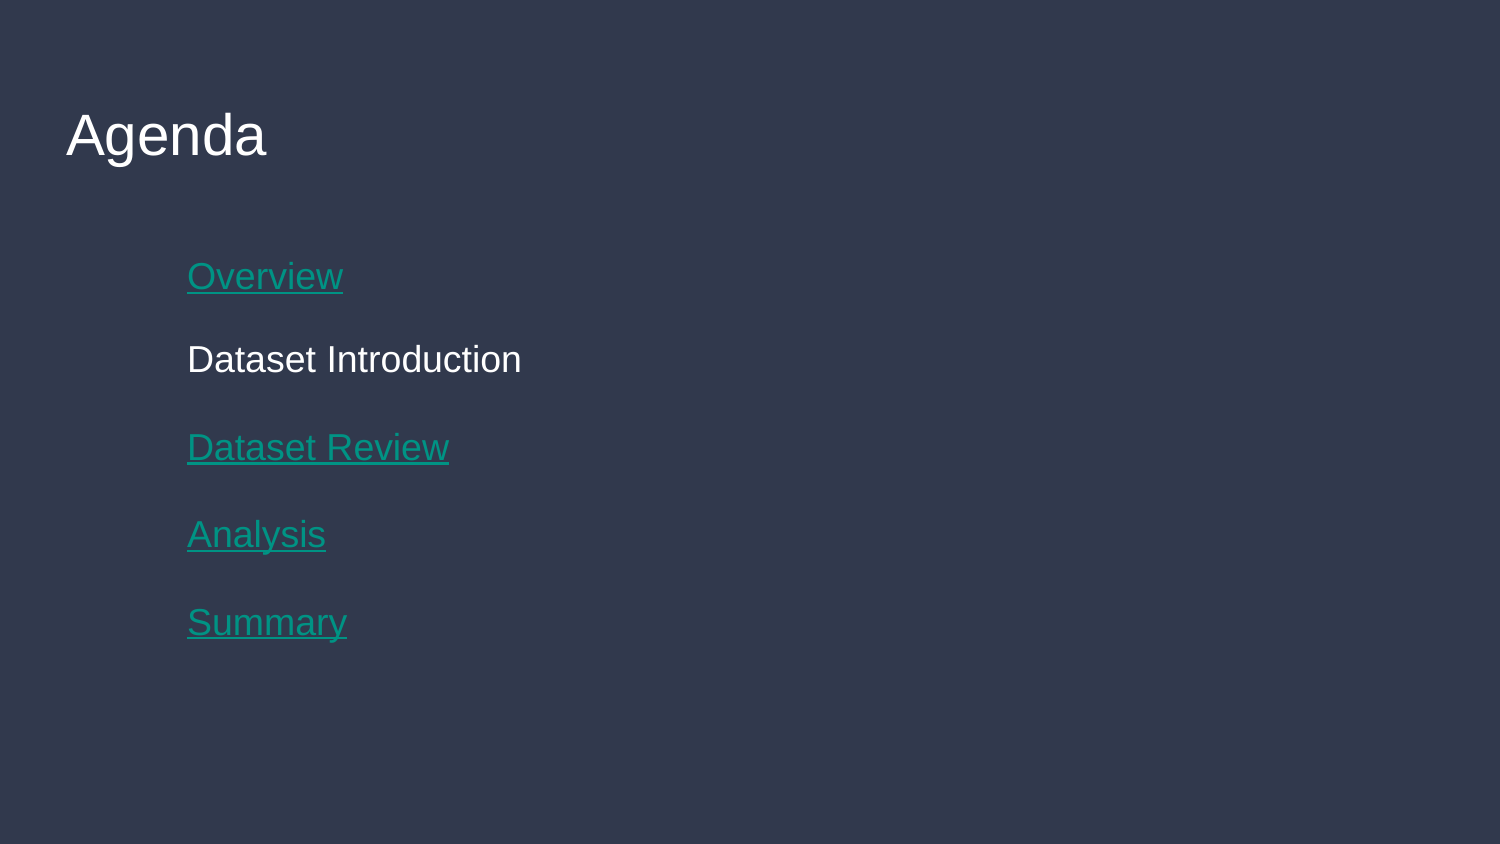

# Agenda
Overview
Dataset Introduction
Dataset Review
Analysis
Summary